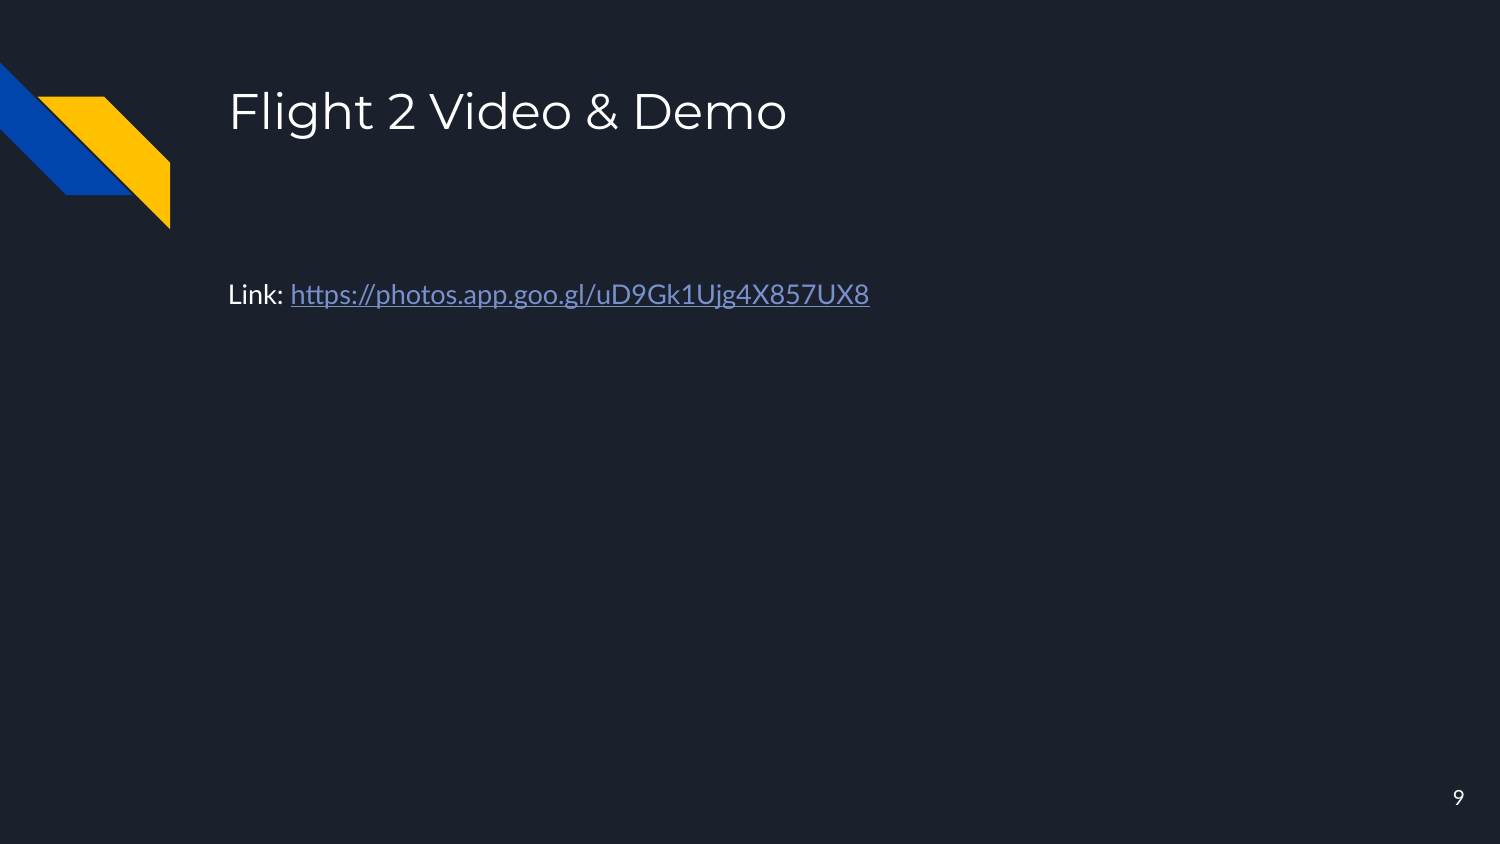

# Flight 2 Video & Demo
Link: https://photos.app.goo.gl/uD9Gk1Ujg4X857UX8
9